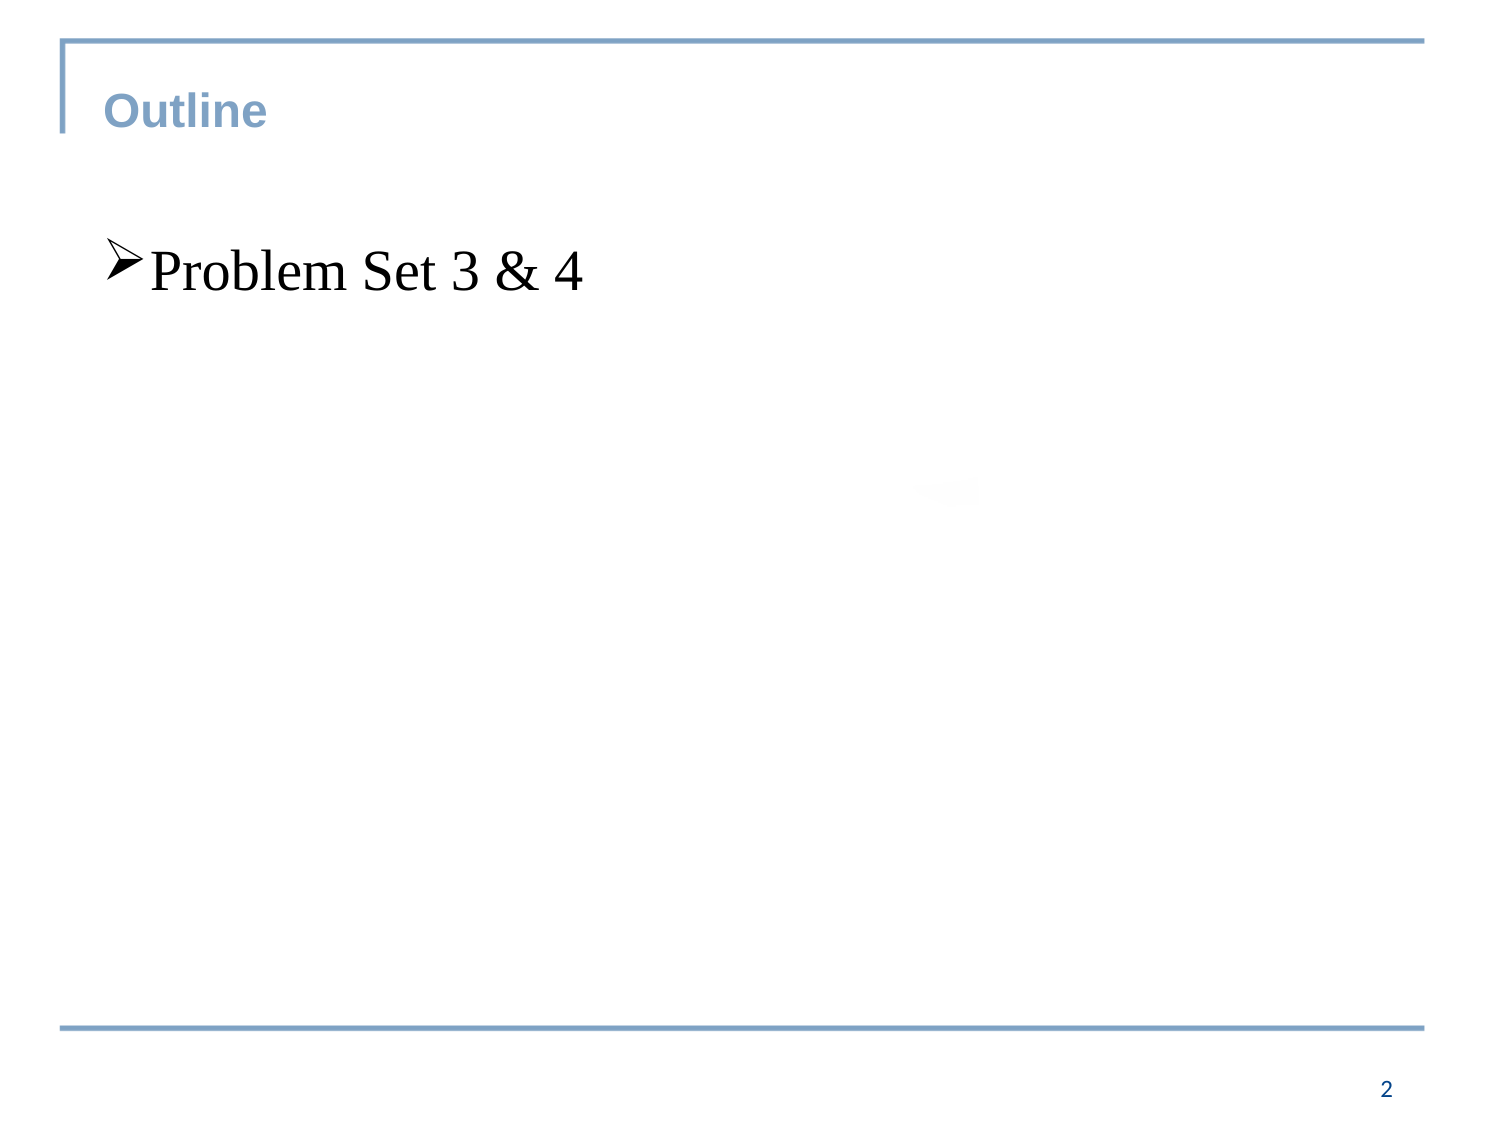

# Outline
Problem Set 3 & 4
2